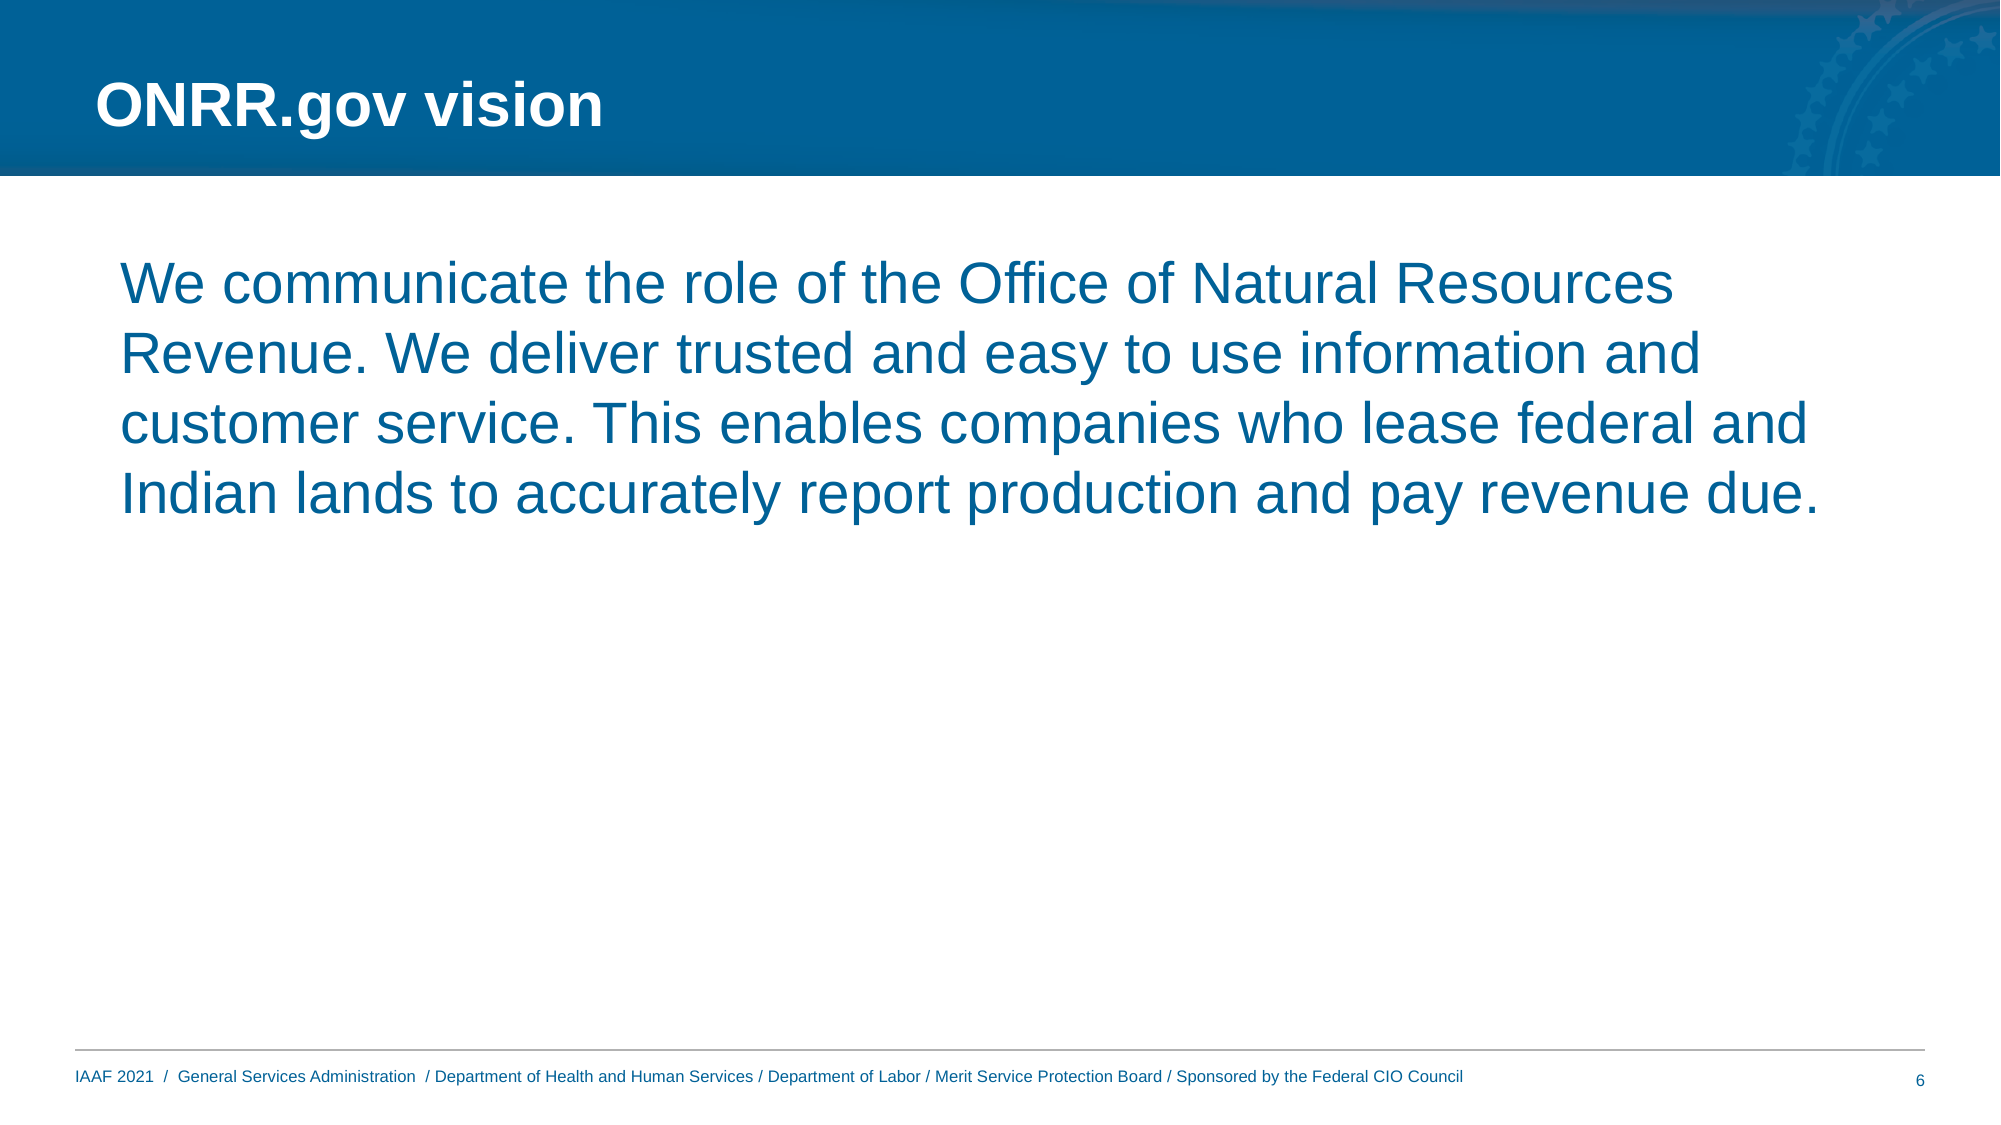

# ONRR.gov vision
We communicate the role of the Office of Natural Resources Revenue. We deliver trusted and easy to use information and customer service. This enables companies who lease federal and Indian lands to accurately report production and pay revenue due.

6